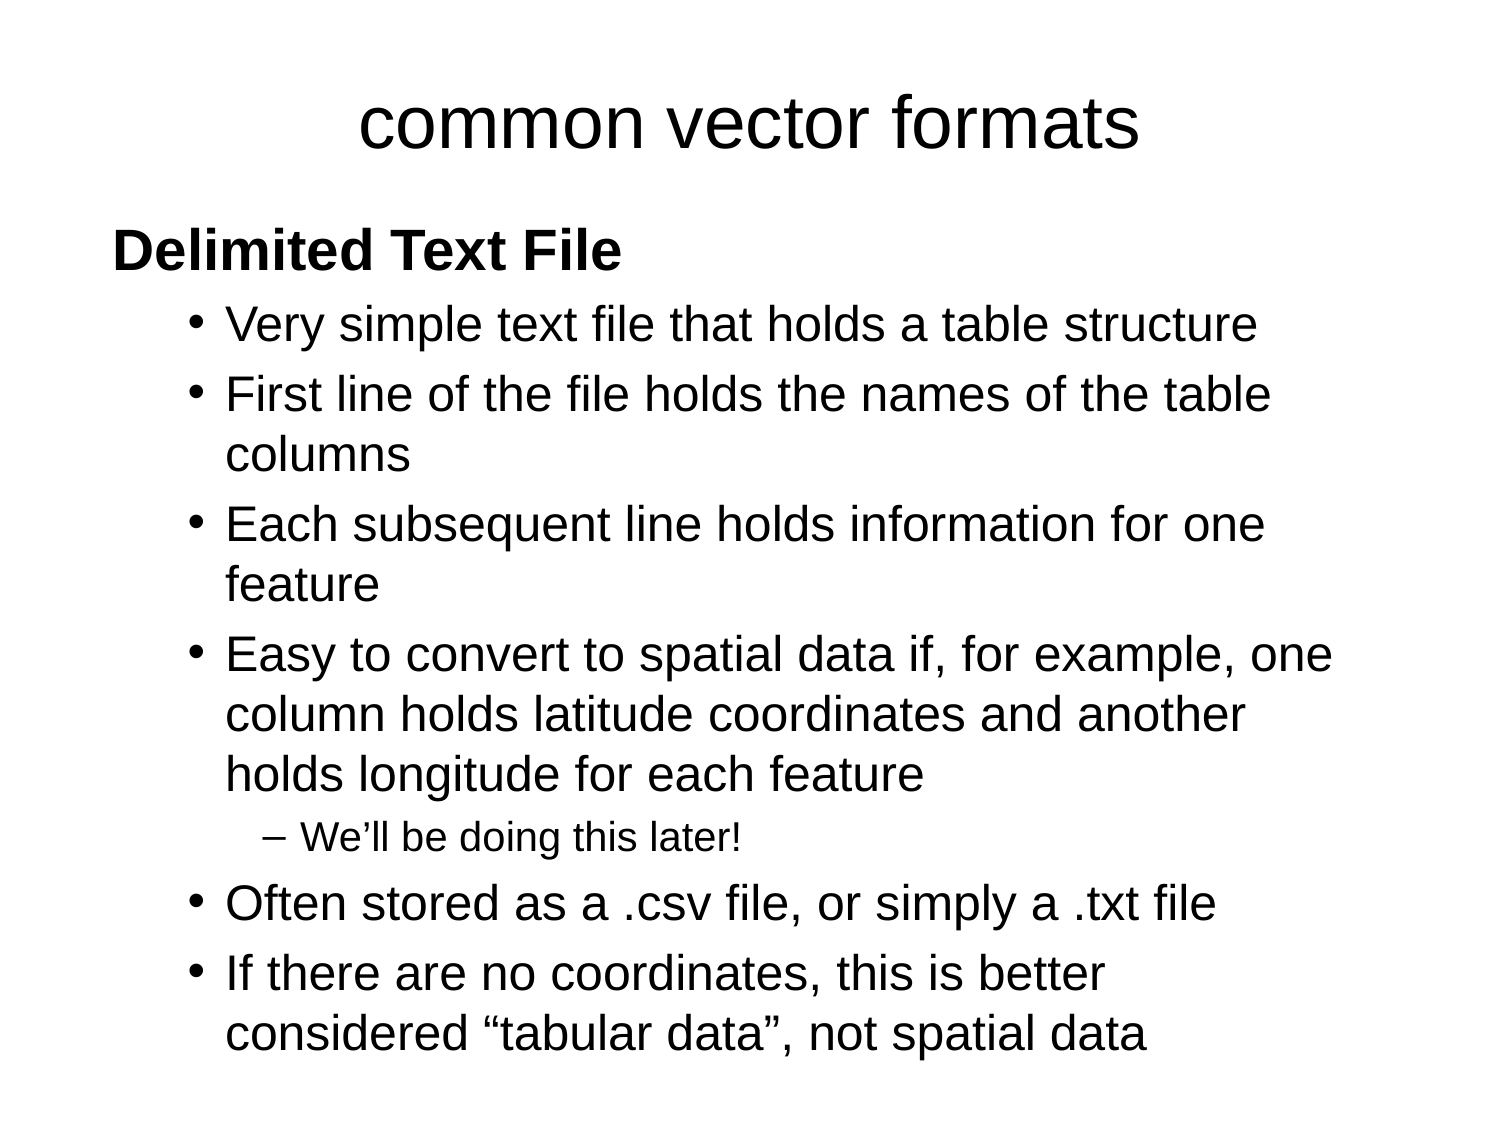

# common vector formats
Delimited Text File
Very simple text file that holds a table structure
First line of the file holds the names of the table columns
Each subsequent line holds information for one feature
Easy to convert to spatial data if, for example, one column holds latitude coordinates and another holds longitude for each feature
We’ll be doing this later!
Often stored as a .csv file, or simply a .txt file
If there are no coordinates, this is better considered “tabular data”, not spatial data